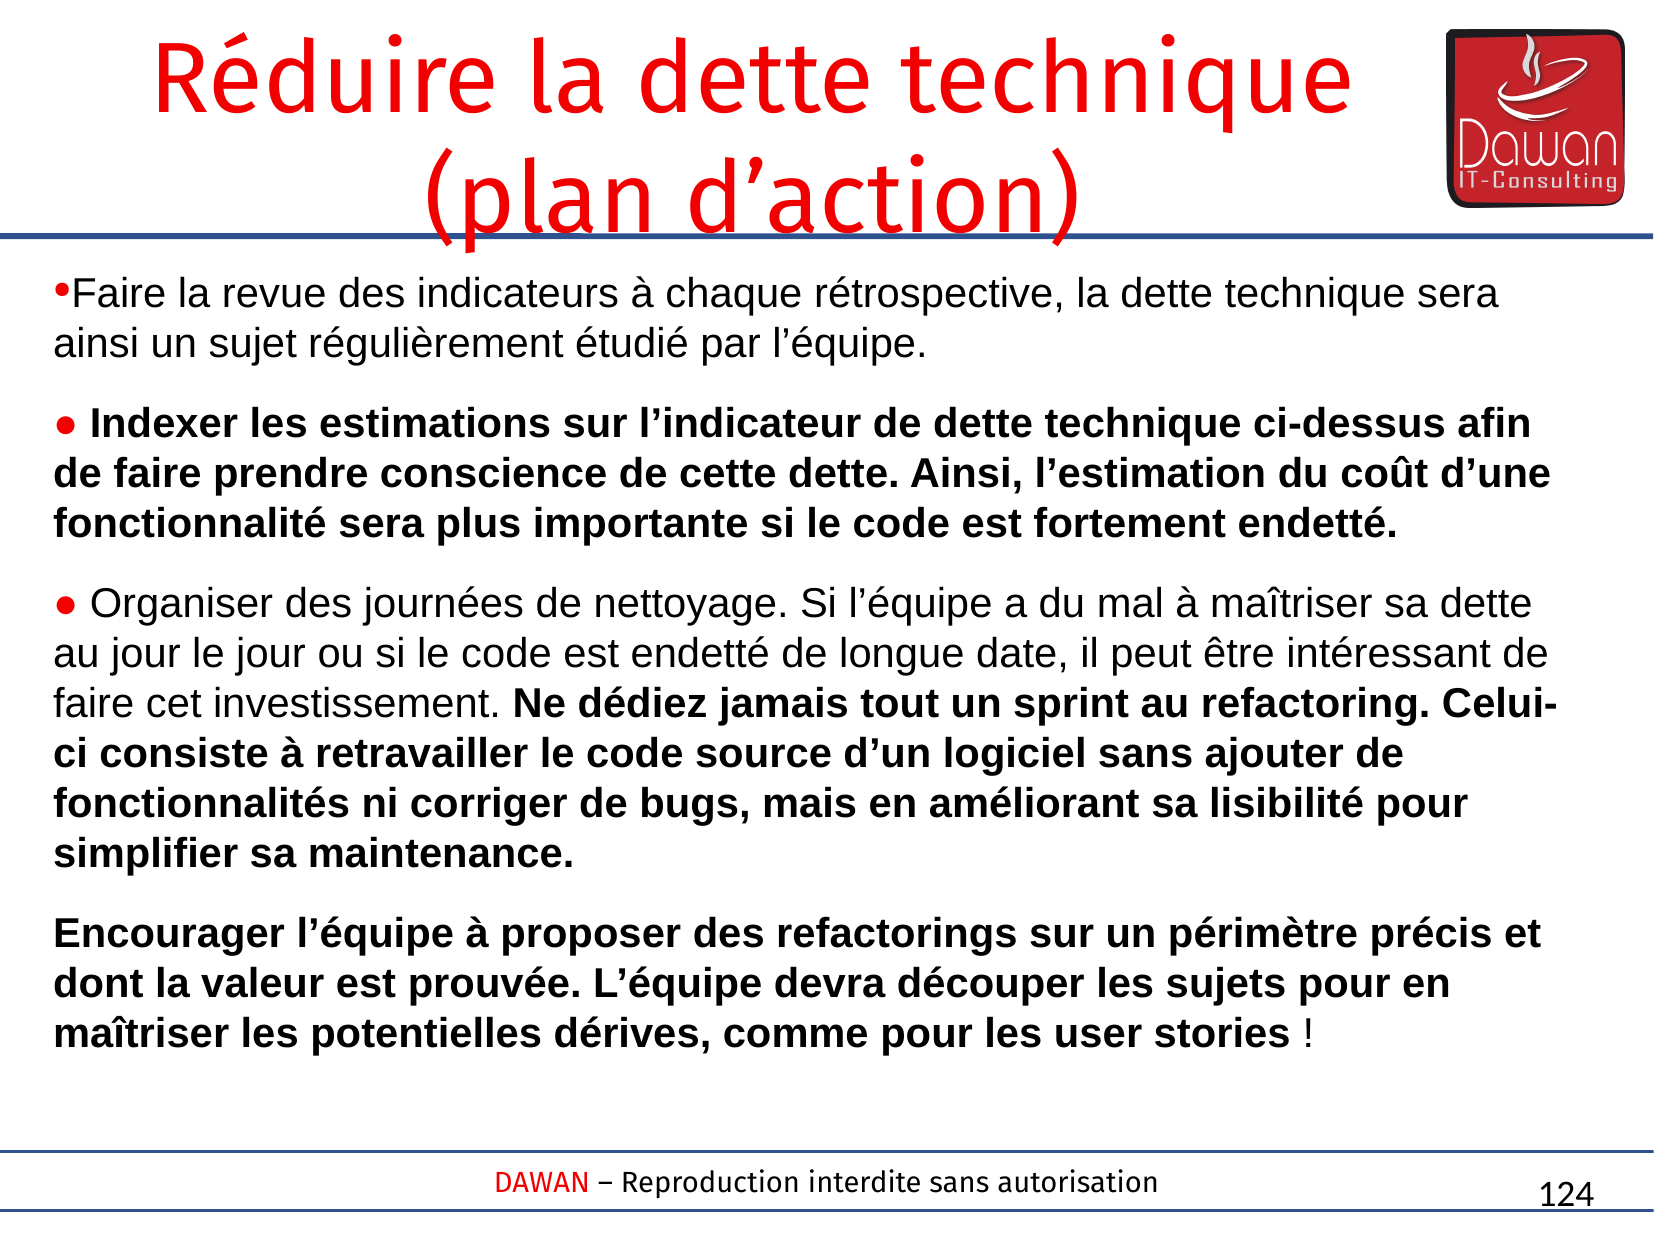

Réduire la dette technique
(plan d’action)
Faire la revue des indicateurs à chaque rétrospective, la dette technique sera ainsi un sujet régulièrement étudié par l’équipe.
● Indexer les estimations sur l’indicateur de dette technique ci-dessus afin de faire prendre conscience de cette dette. Ainsi, l’estimation du coût d’une fonctionnalité sera plus importante si le code est fortement endetté.
● Organiser des journées de nettoyage. Si l’équipe a du mal à maîtriser sa dette au jour le jour ou si le code est endetté de longue date, il peut être intéressant de faire cet investissement. Ne dédiez jamais tout un sprint au refactoring. Celui-ci consiste à retravailler le code source d’un logiciel sans ajouter de fonctionnalités ni corriger de bugs, mais en améliorant sa lisibilité pour simplifier sa maintenance.
Encourager l’équipe à proposer des refactorings sur un périmètre précis et dont la valeur est prouvée. L’équipe devra découper les sujets pour en maîtriser les potentielles dérives, comme pour les user stories !
124